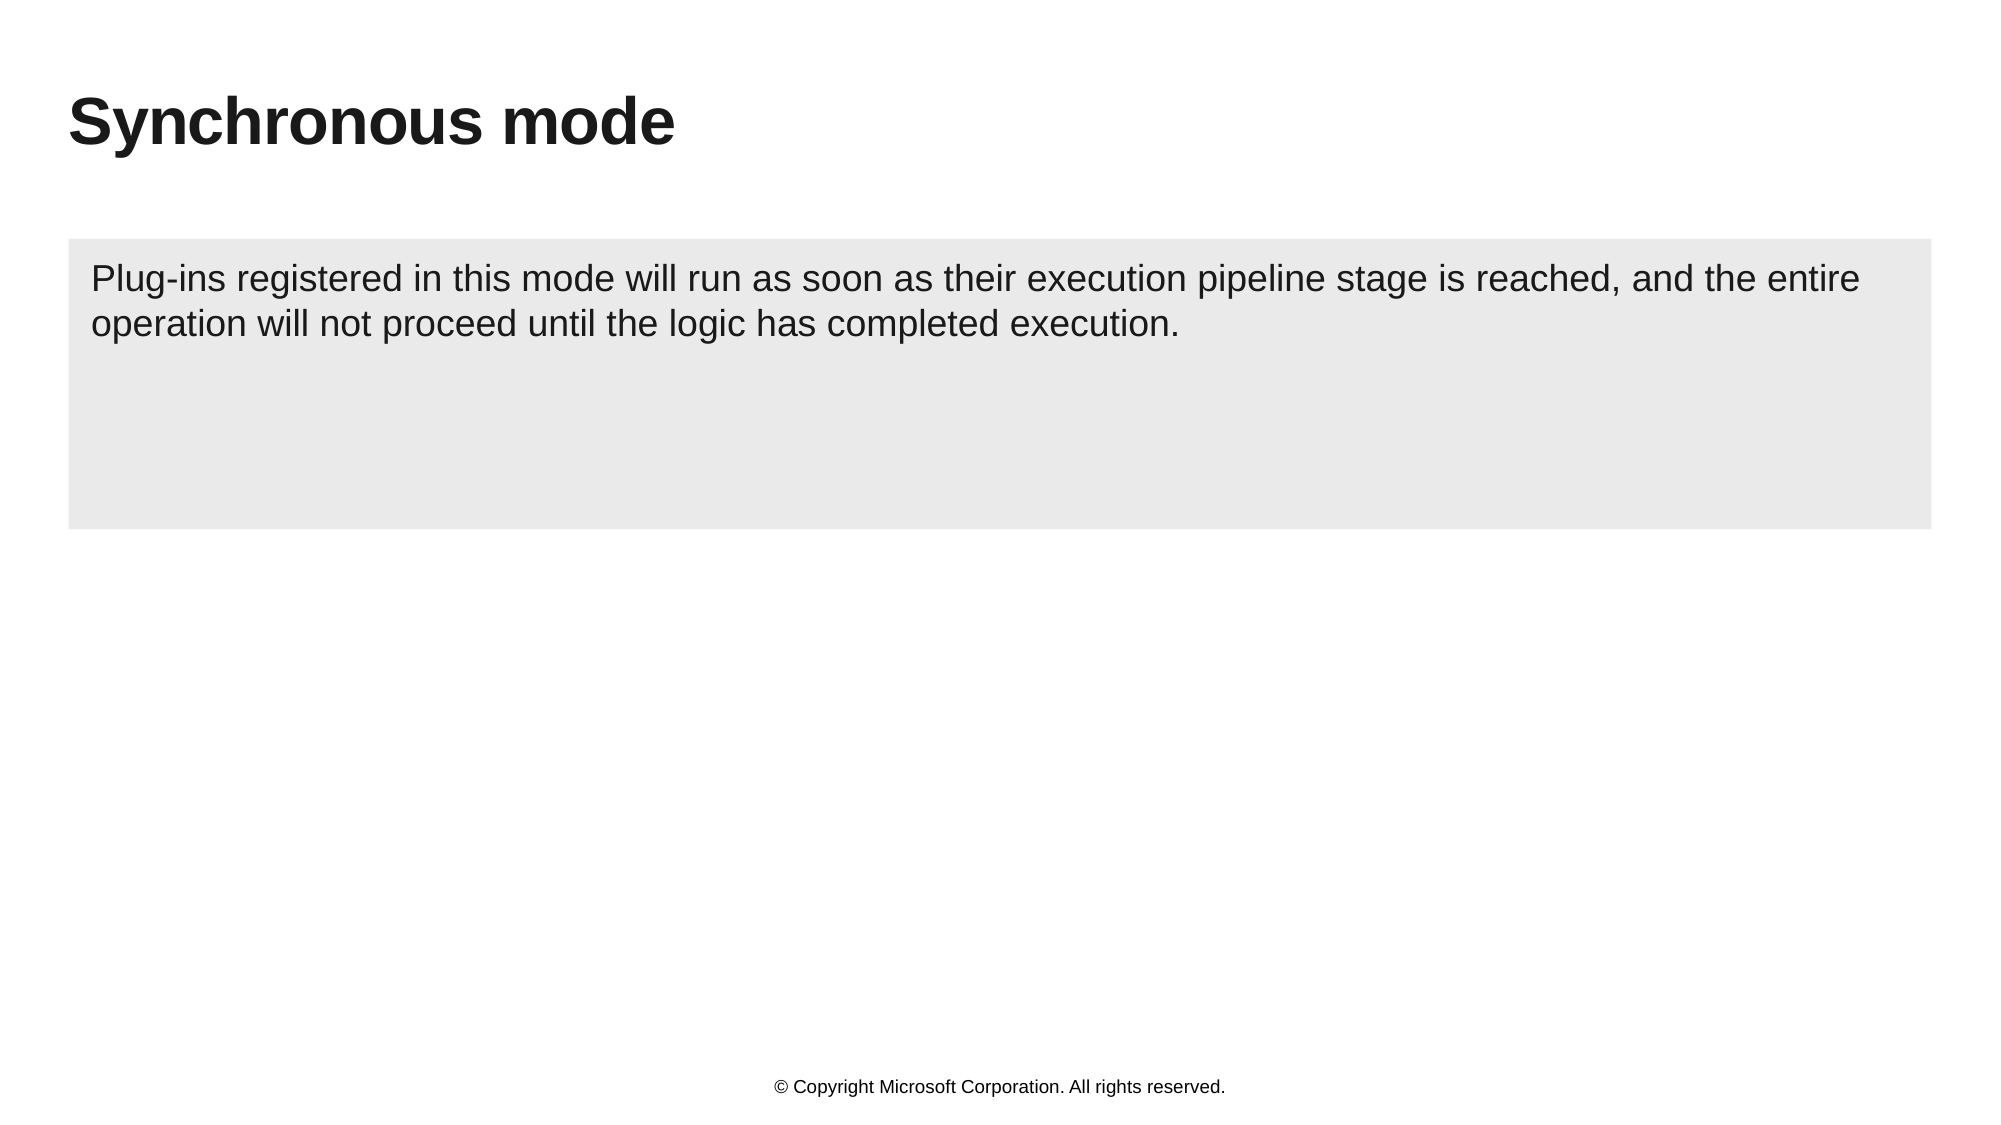

# Synchronous mode
Plug-ins registered in this mode will run as soon as their execution pipeline stage is reached, and the entire operation will not proceed until the logic has completed execution.